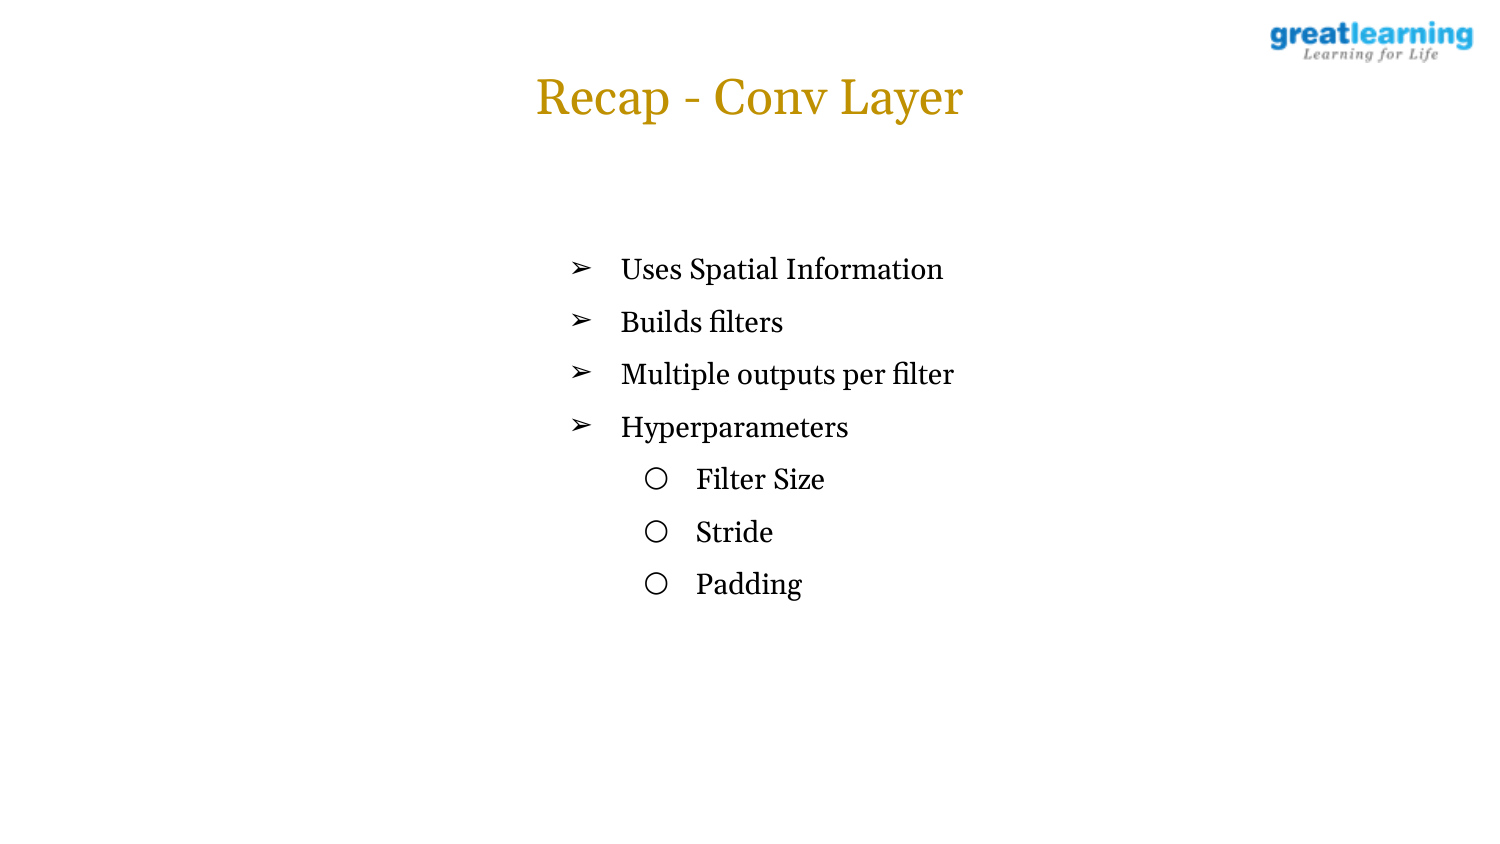

Recap - Conv Layer
Uses Spatial Information
Builds filters
Multiple outputs per filter
Hyperparameters
Filter Size
Stride
Padding